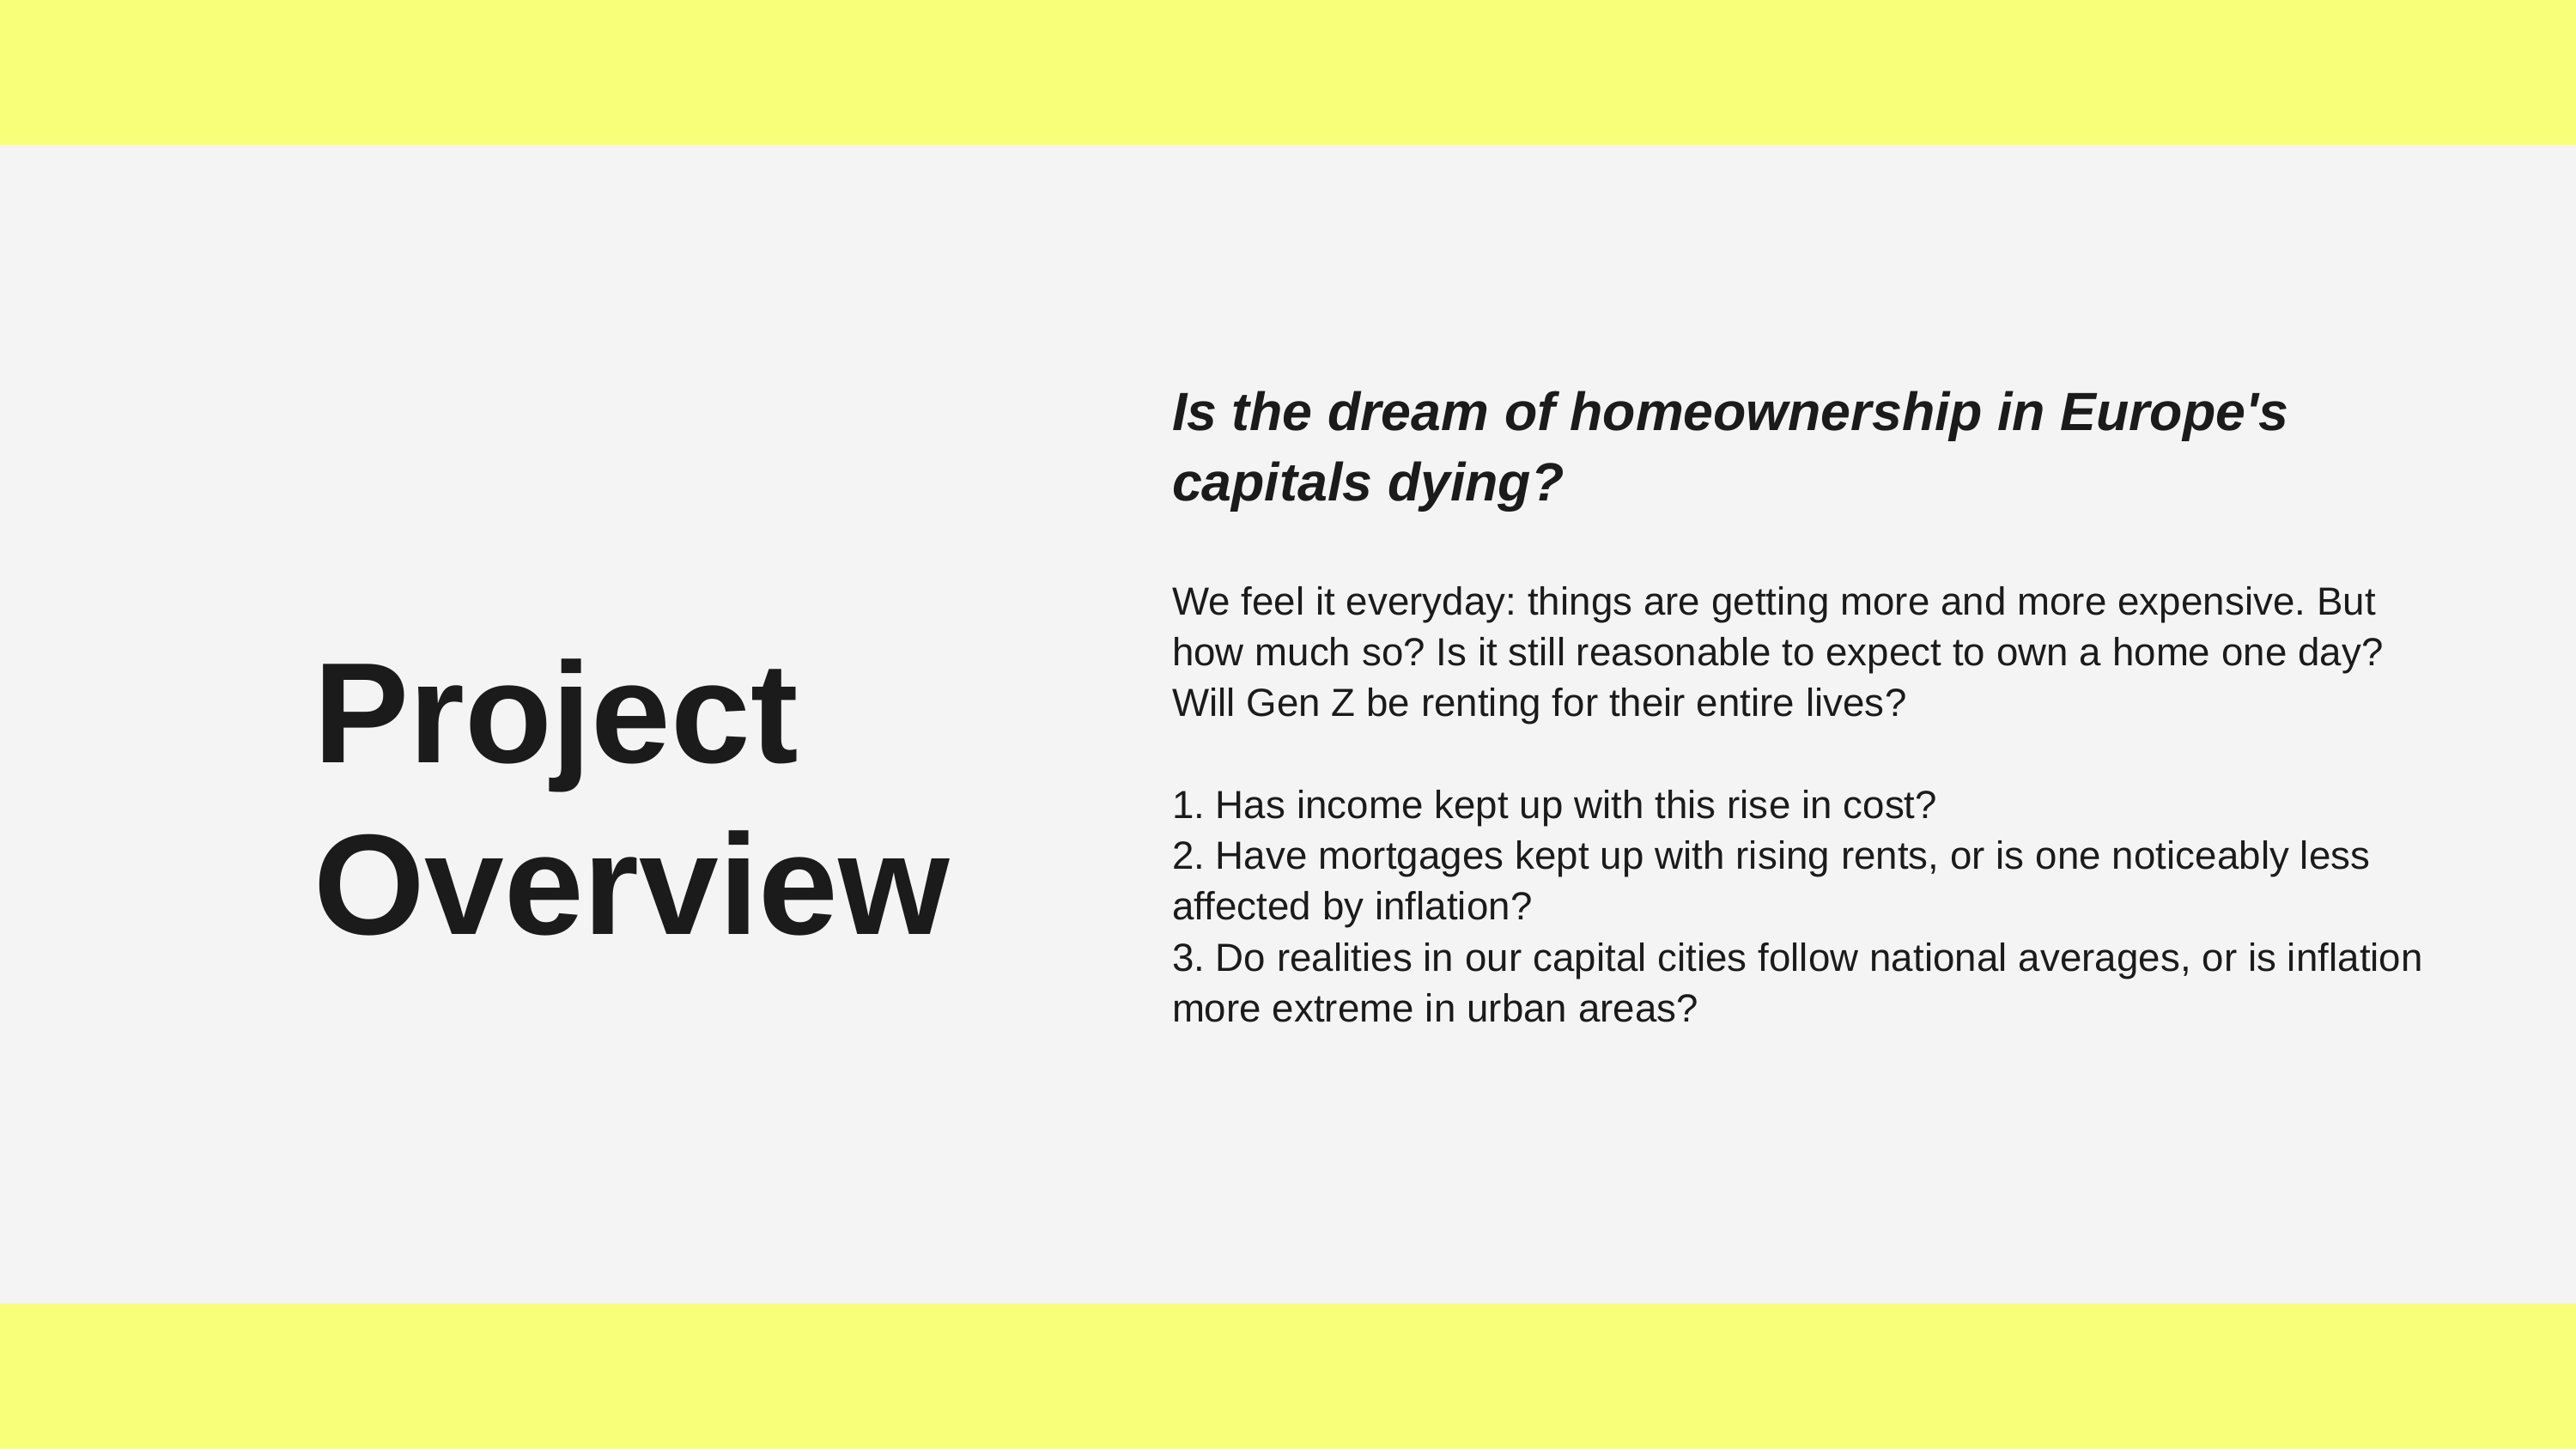

Is the dream of homeownership in Europe's capitals dying?
We feel it everyday: things are getting more and more expensive. But how much so? Is it still reasonable to expect to own a home one day? Will Gen Z be renting for their entire lives?

1. Has income kept up with this rise in cost?
2. Have mortgages kept up with rising rents, or is one noticeably less affected by inflation?
3. Do realities in our capital cities follow national averages, or is inflation more extreme in urban areas?

Project Overview